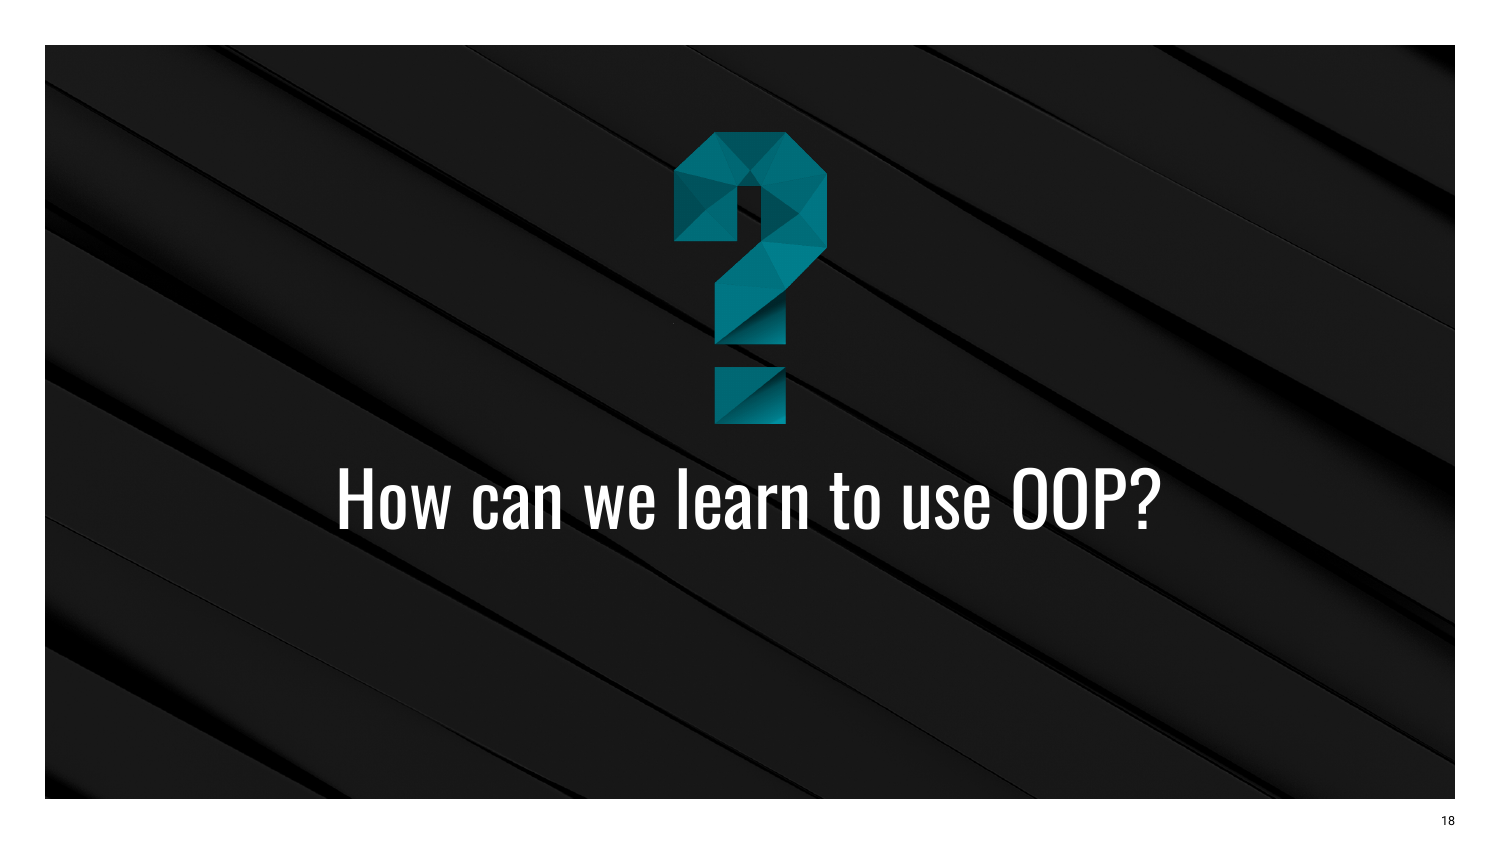

# How can we learn to use OOP?